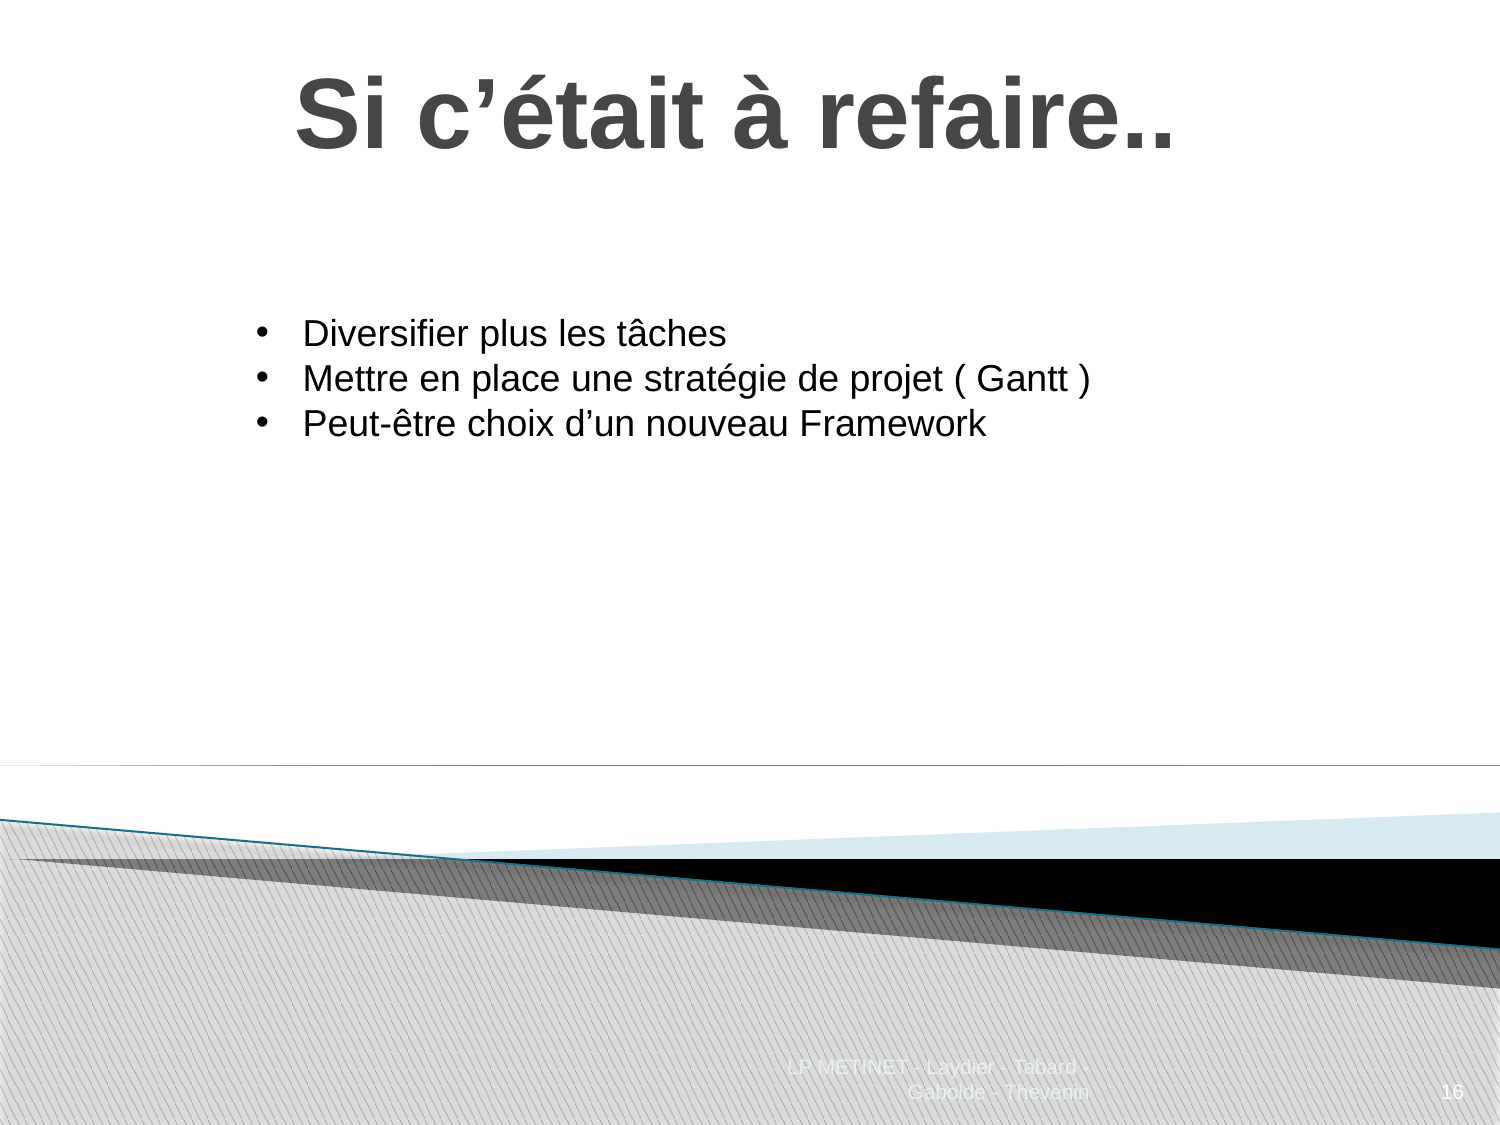

# Si c’était à refaire..
Diversifier plus les tâches
Mettre en place une stratégie de projet ( Gantt )
Peut-être choix d’un nouveau Framework
LP METINET - Laydier - Tabard - Gabolde - Thevenin
16